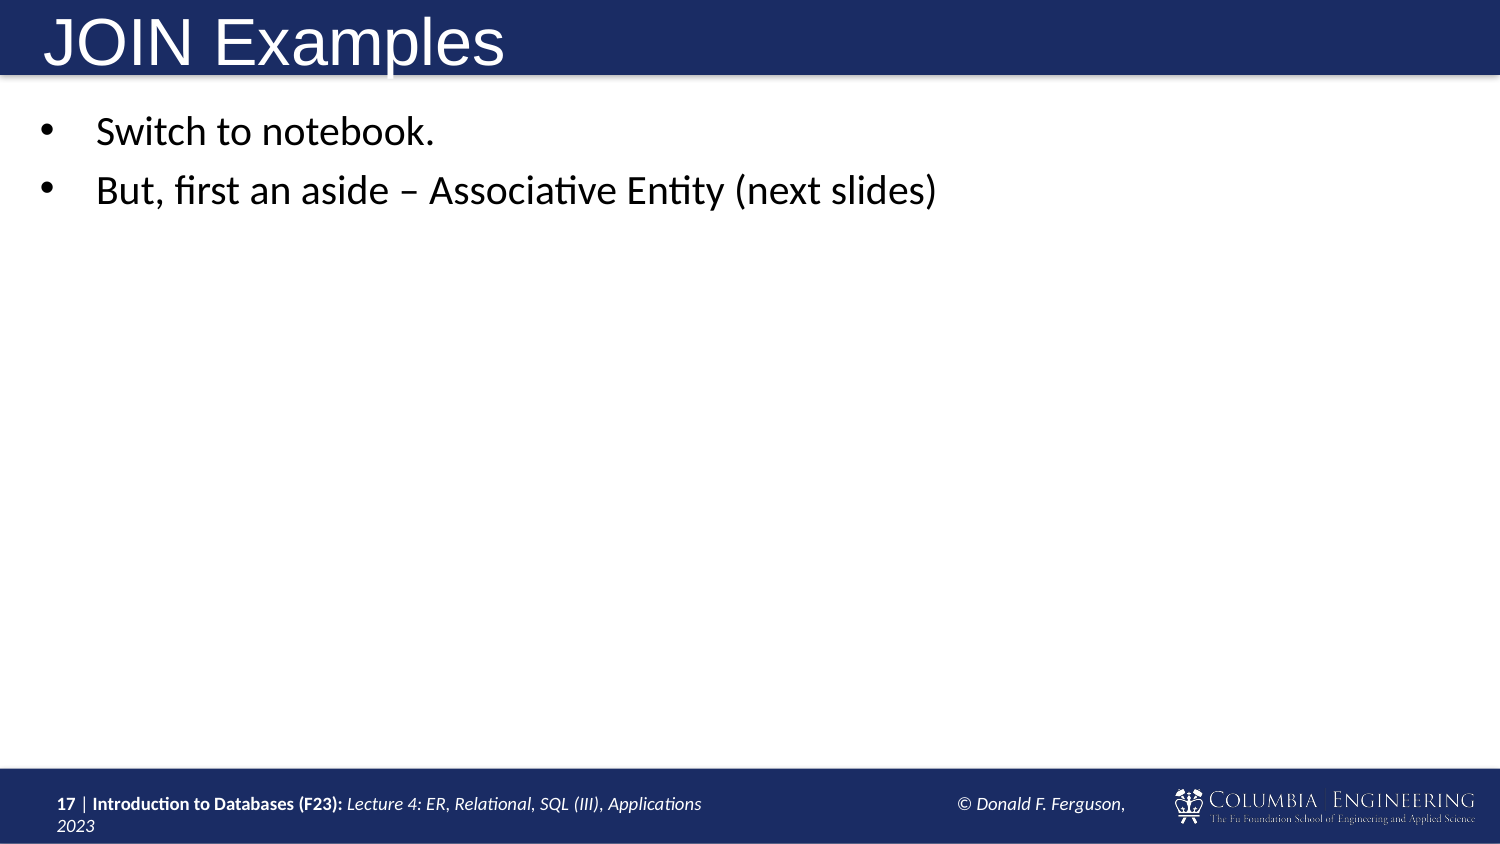

# JOIN Examples
Switch to notebook.
But, first an aside – Associative Entity (next slides)